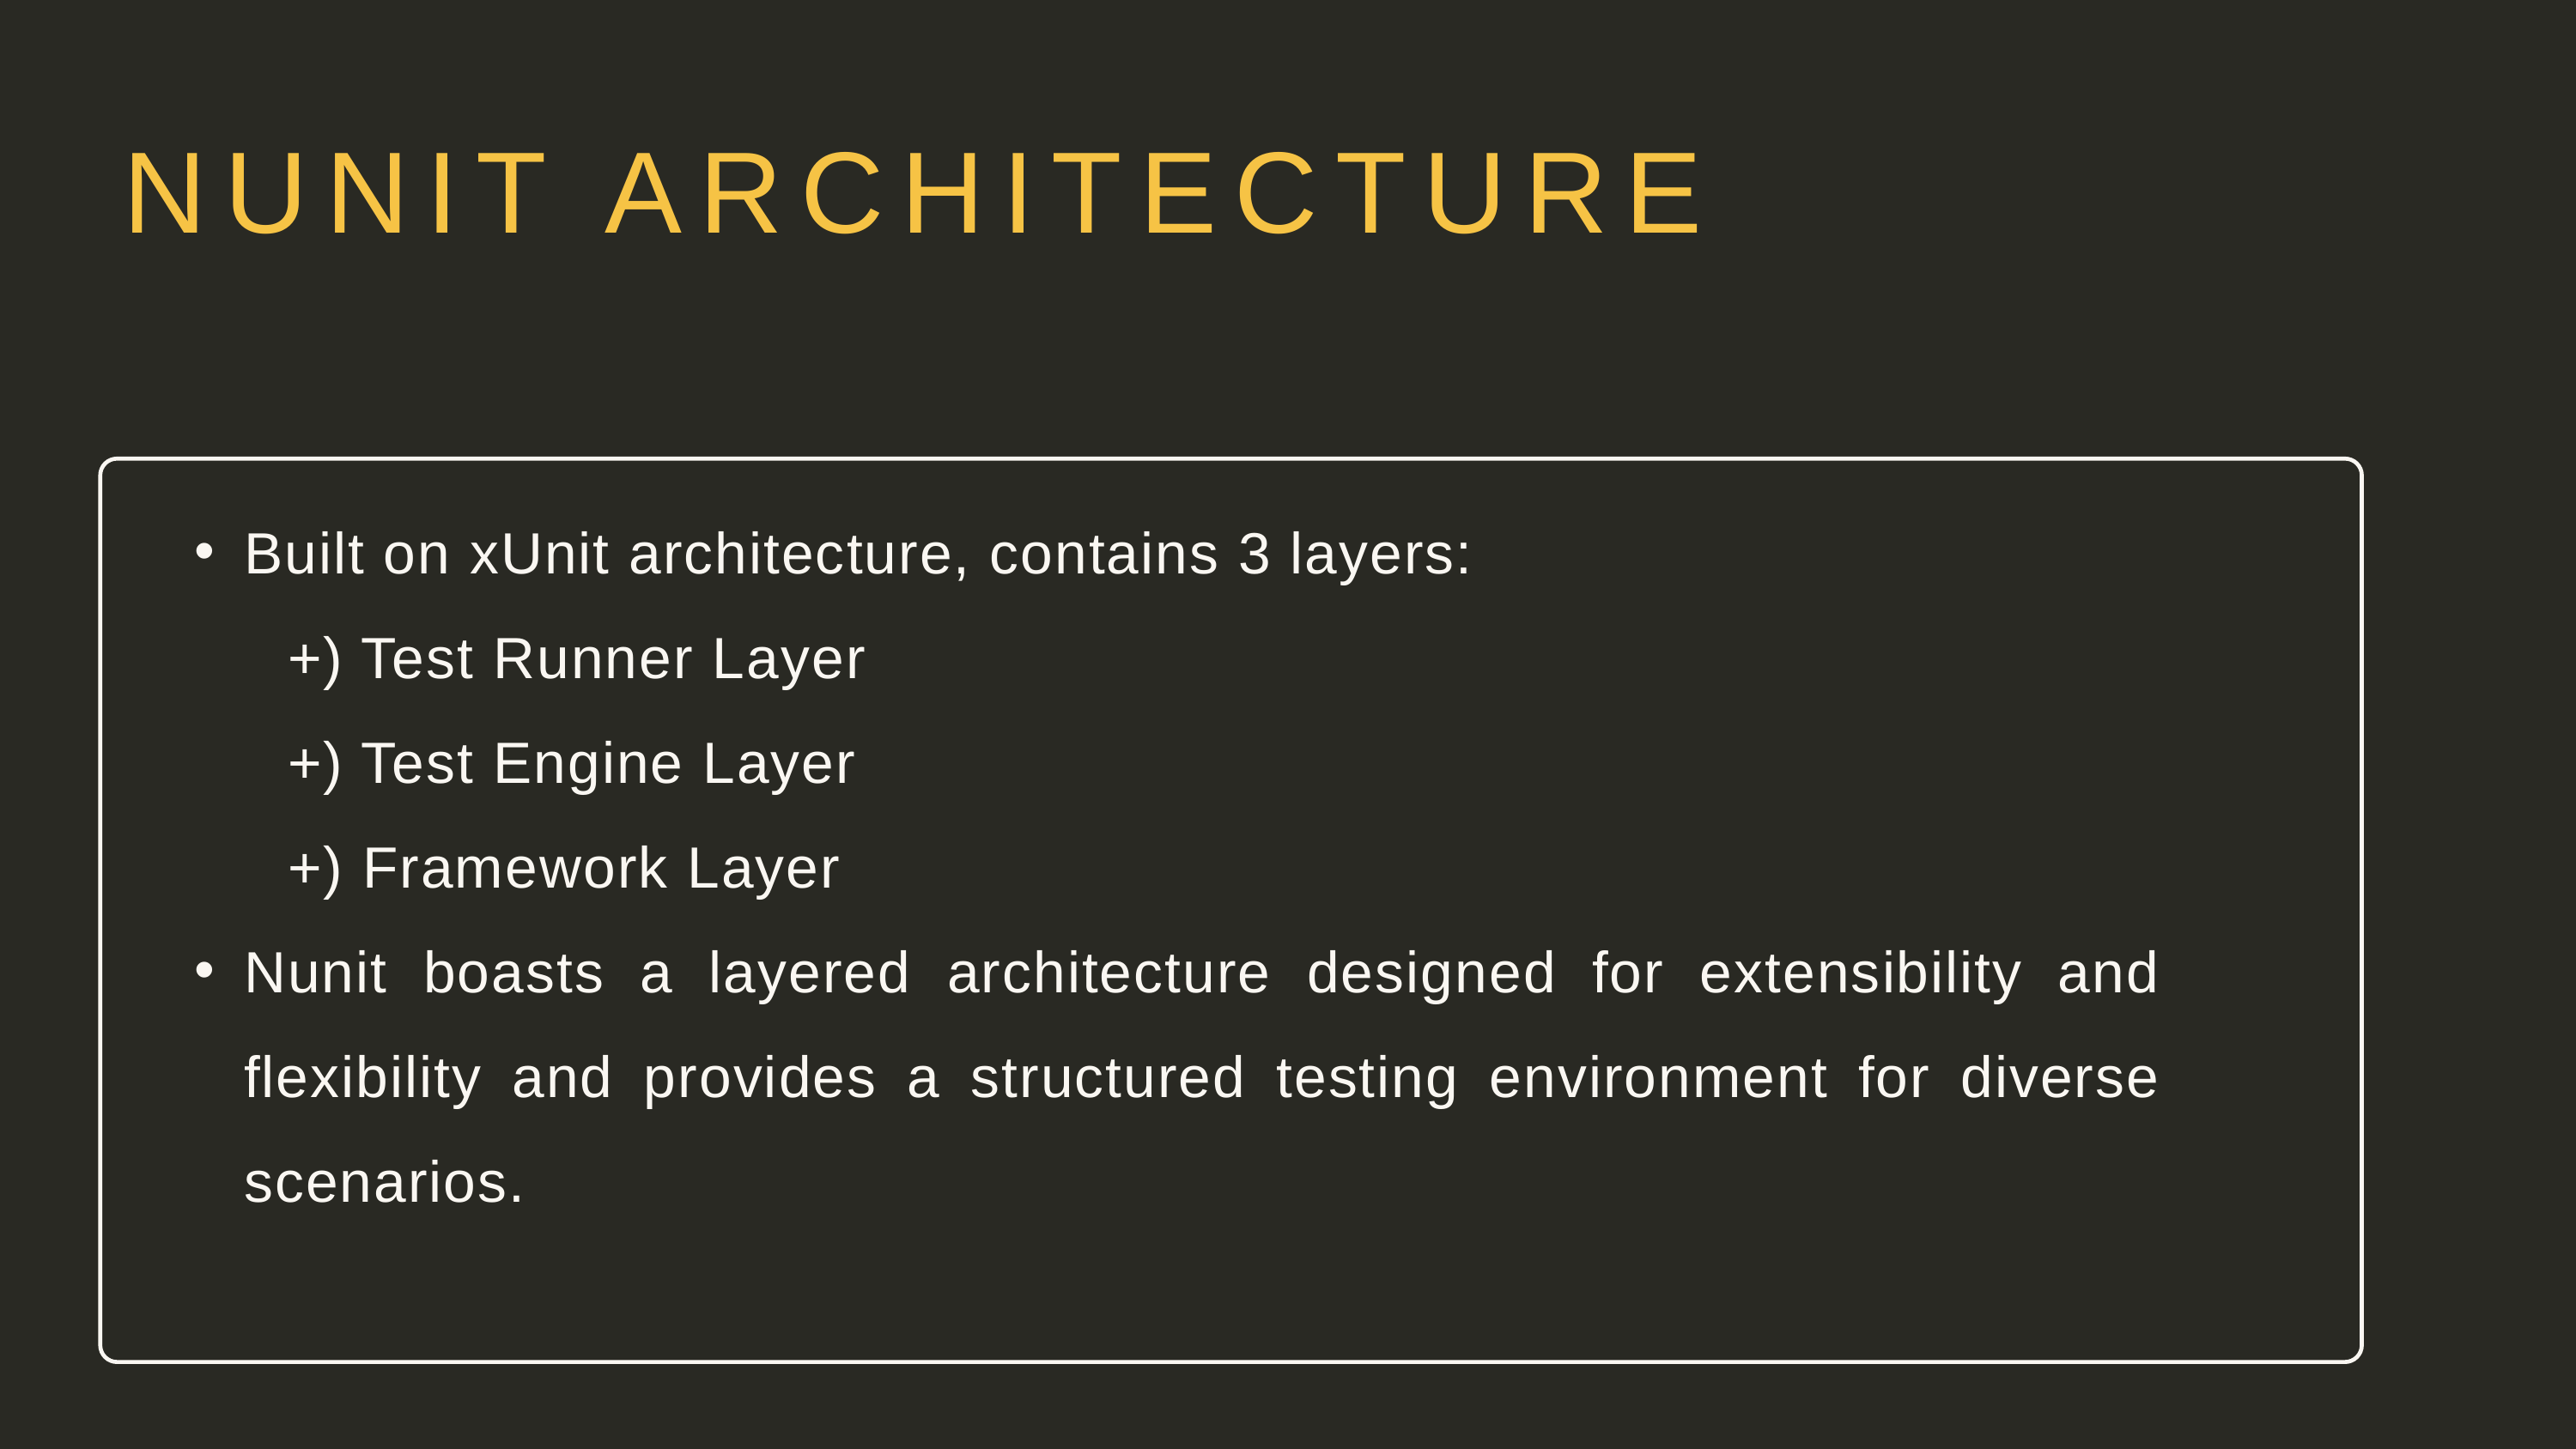

NUNIT ARCHITECTURE

Built on xUnit architecture, contains 3 layers:
        +) Test Runner Layer
        +) Test Engine Layer
        +) Framework Layer
Nunit boasts a layered architecture designed for extensibility and flexibility and provides a structured testing environment for diverse scenarios.